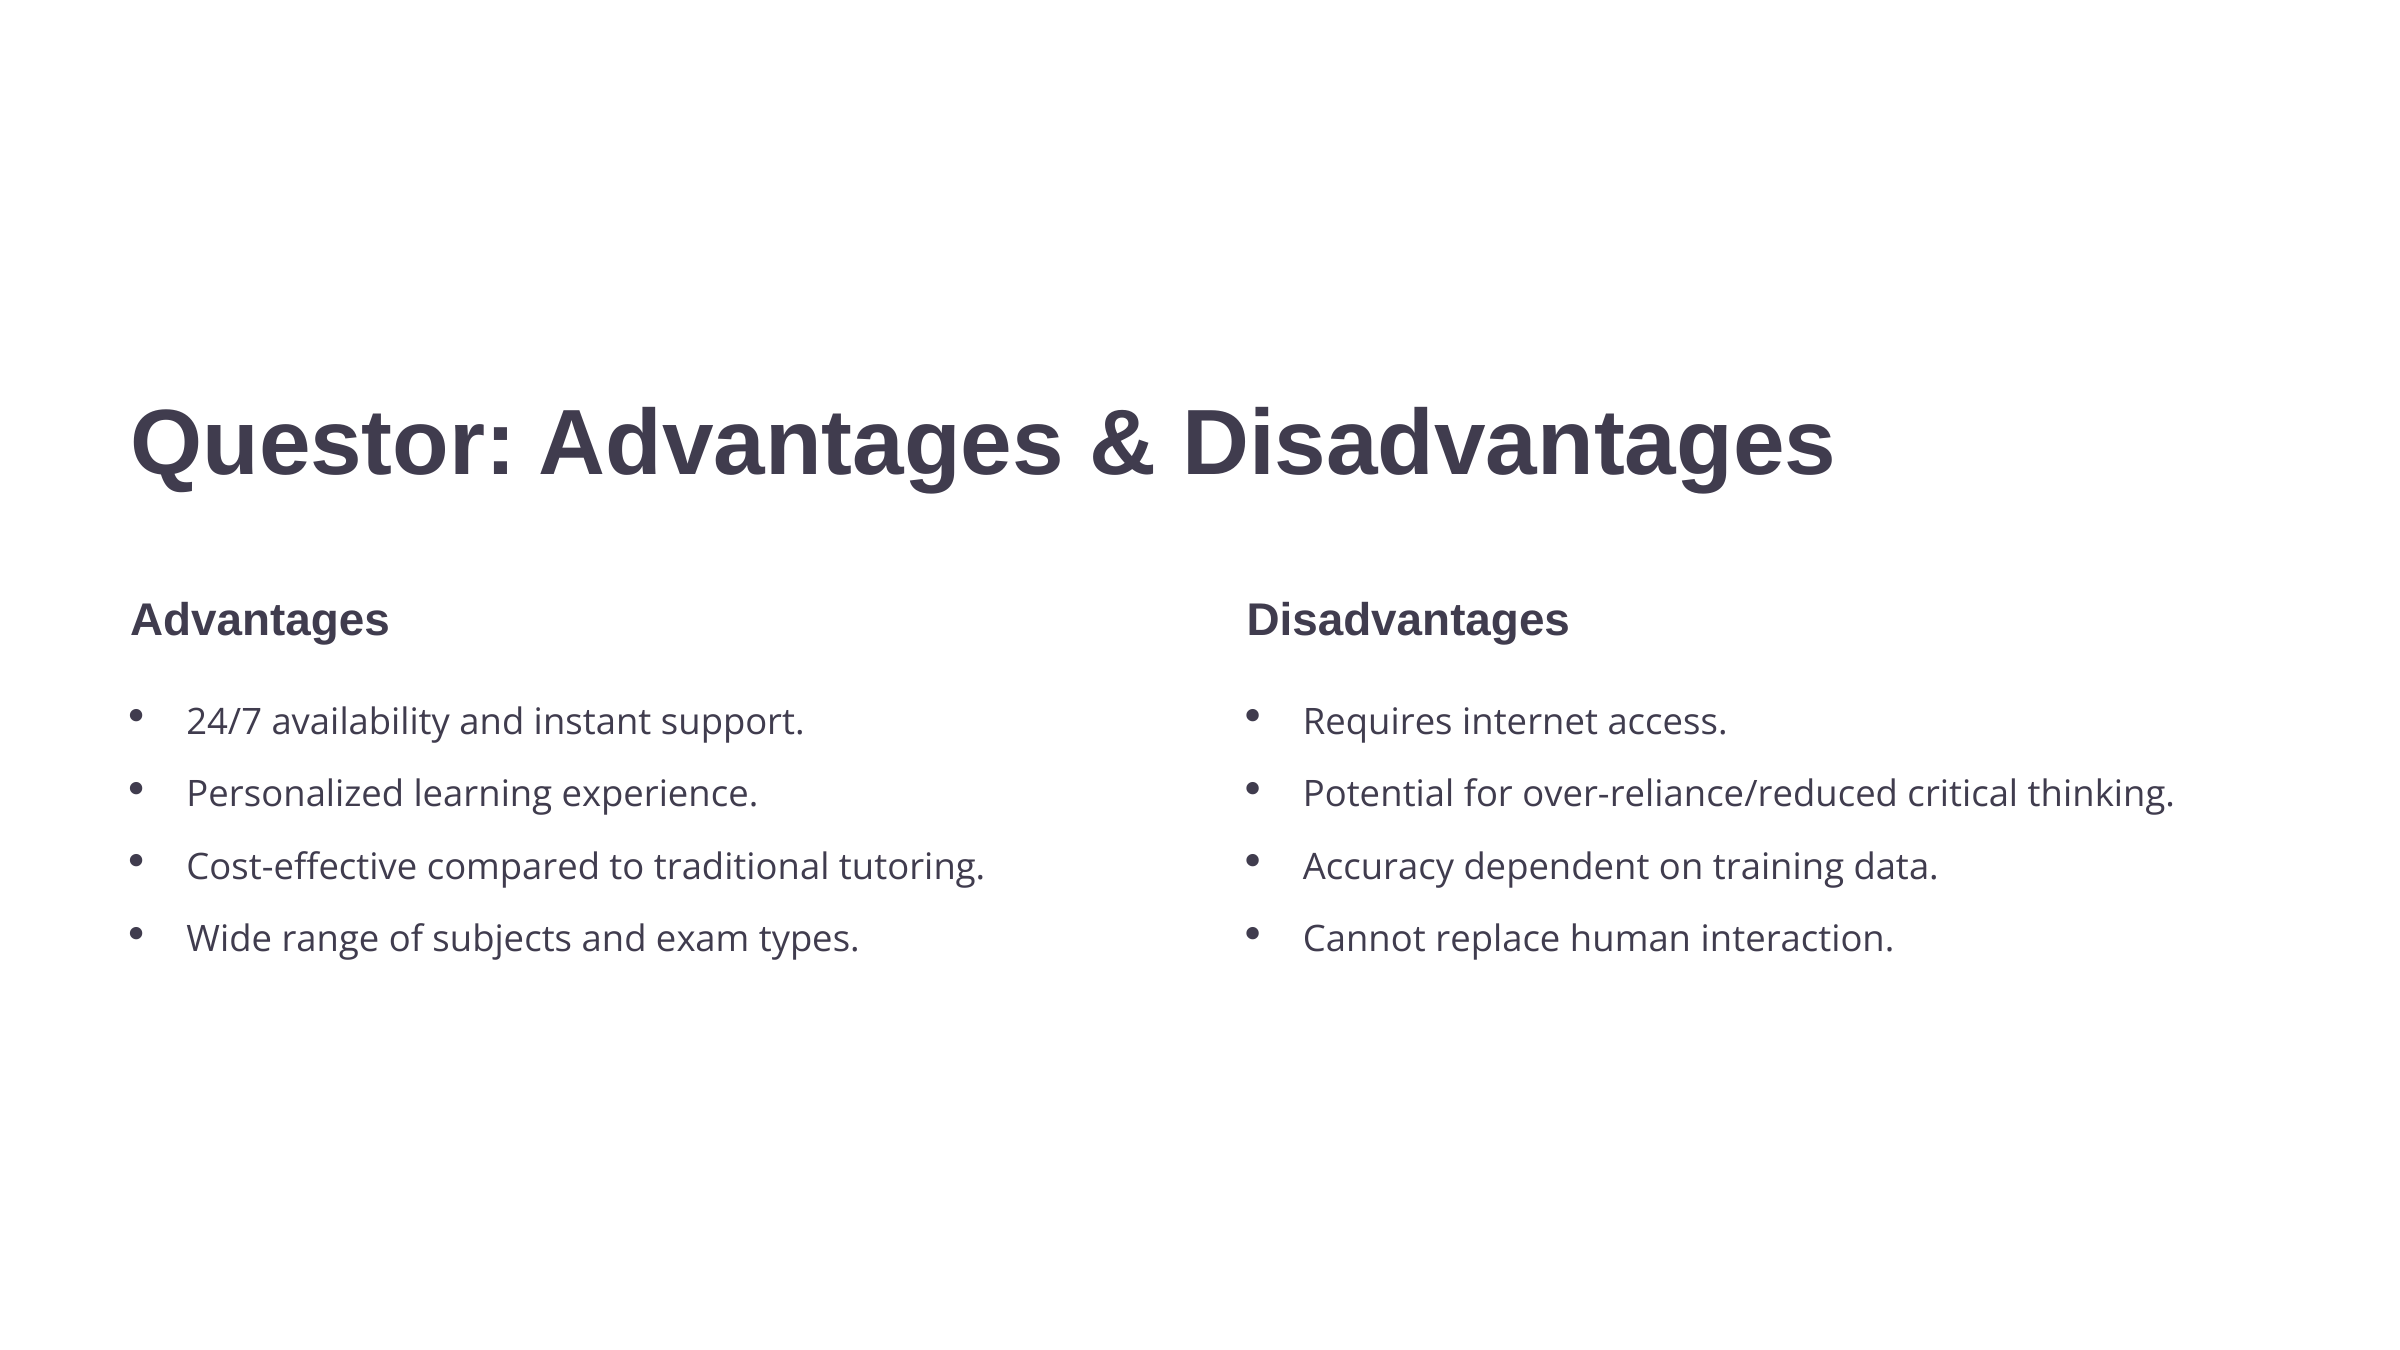

Questor: Advantages & Disadvantages
Advantages
Disadvantages
24/7 availability and instant support.
Requires internet access.
Personalized learning experience.
Potential for over-reliance/reduced critical thinking.
Cost-effective compared to traditional tutoring.
Accuracy dependent on training data.
Wide range of subjects and exam types.
Cannot replace human interaction.